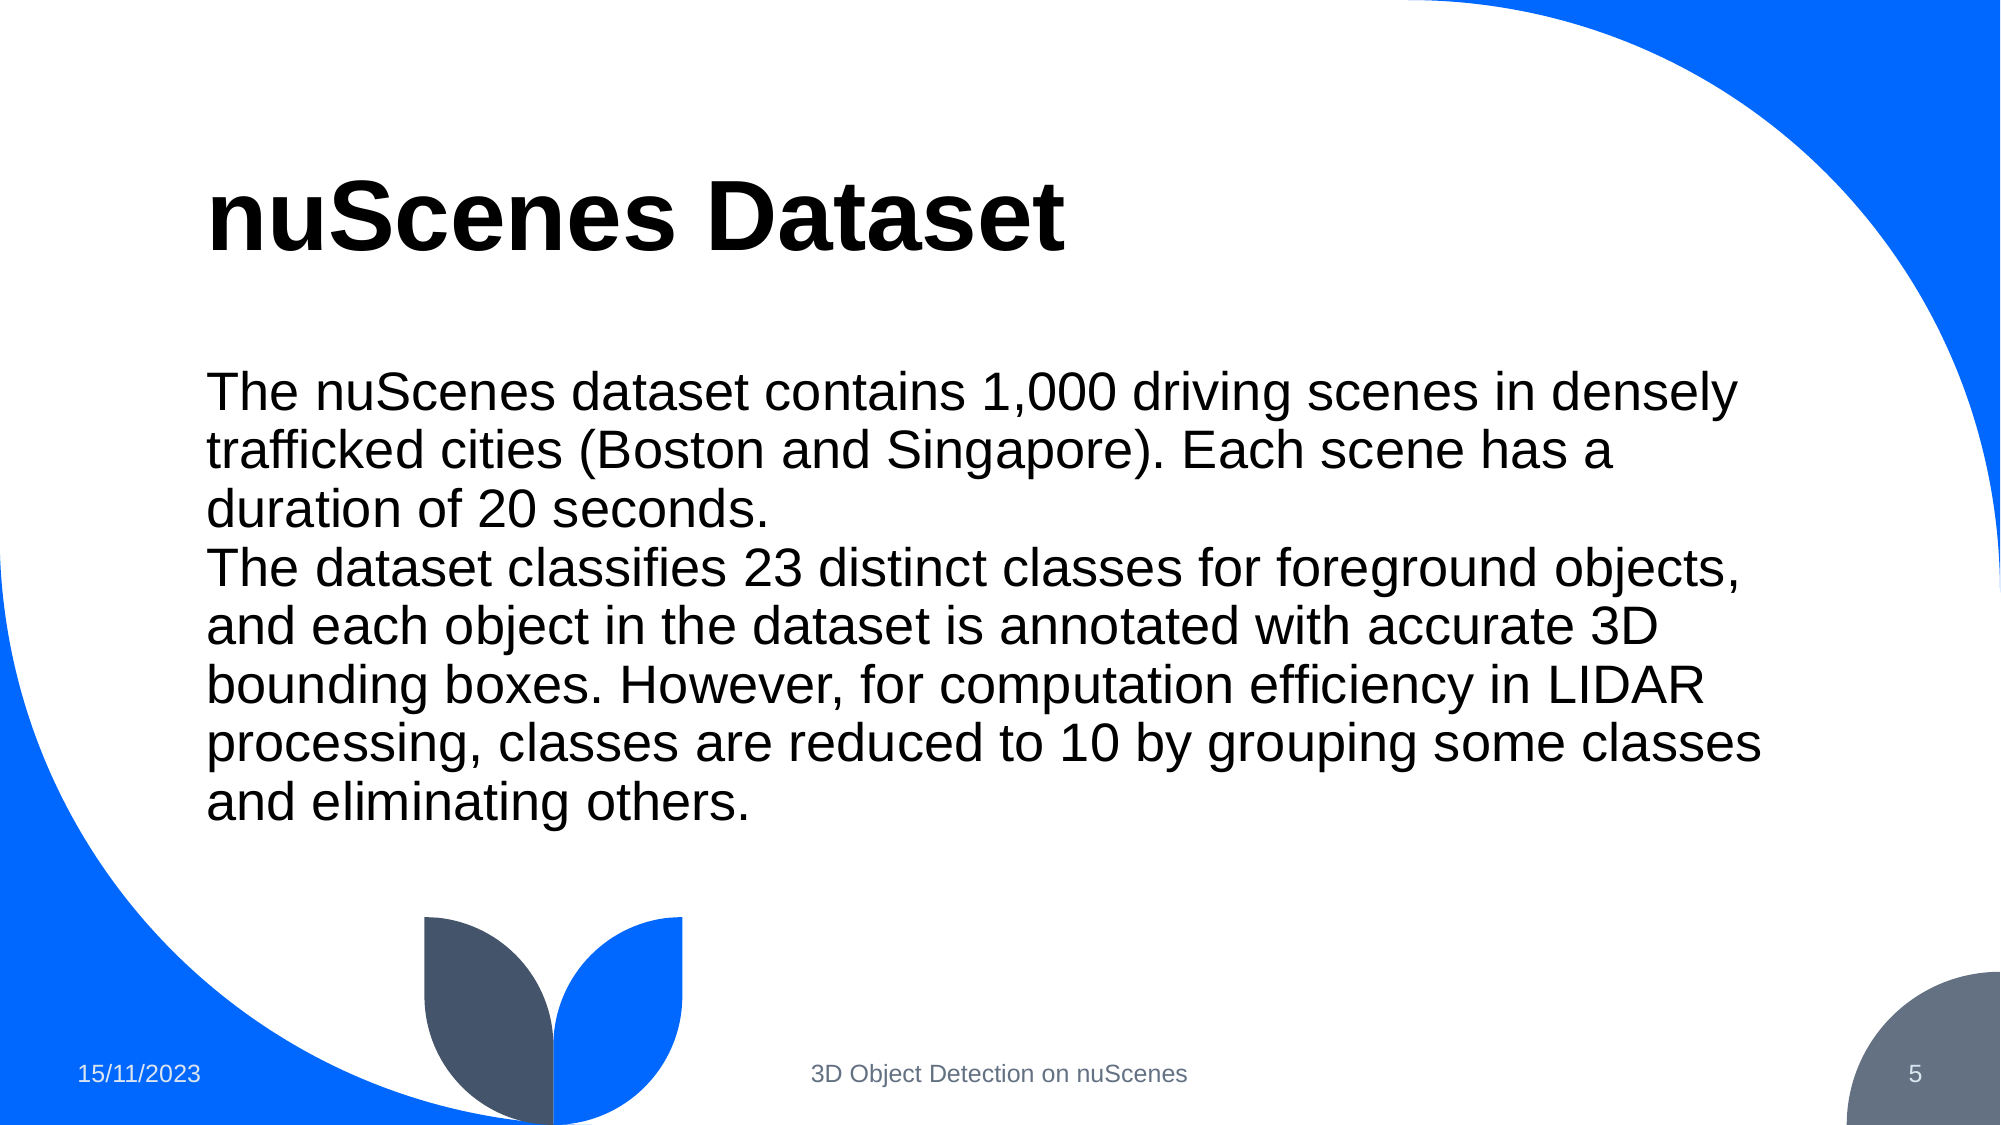

# nuScenes Dataset
The nuScenes dataset contains 1,000 driving scenes in densely trafficked cities (Boston and Singapore). Each scene has a duration of 20 seconds.
The dataset classifies 23 distinct classes for foreground objects, and each object in the dataset is annotated with accurate 3D bounding boxes. However, for computation efficiency in LIDAR processing, classes are reduced to 10 by grouping some classes and eliminating others.
15/11/2023
3D Object Detection on nuScenes
5